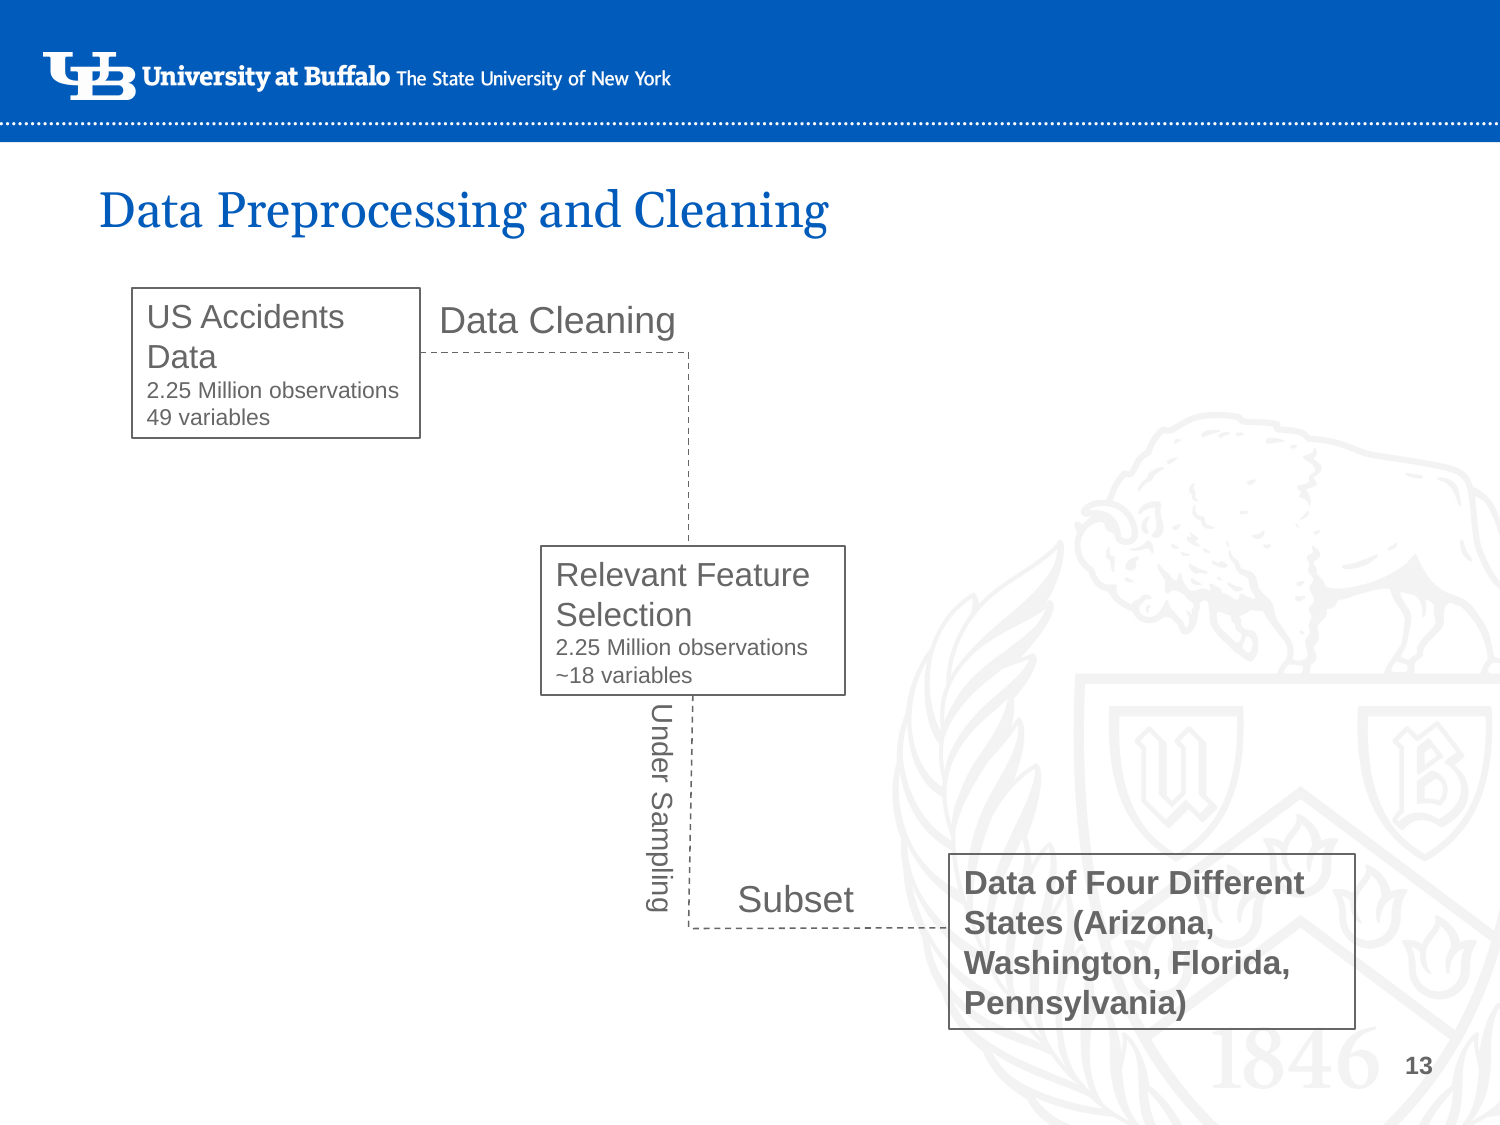

Data Preprocessing and Cleaning
US Accidents Data
2.25 Million observations
49 variables
Data Cleaning
Relevant Feature Selection
2.25 Million observations
~18 variables
Under Sampling
Data of Four Different States (Arizona, Washington, Florida, Pennsylvania)
Subset